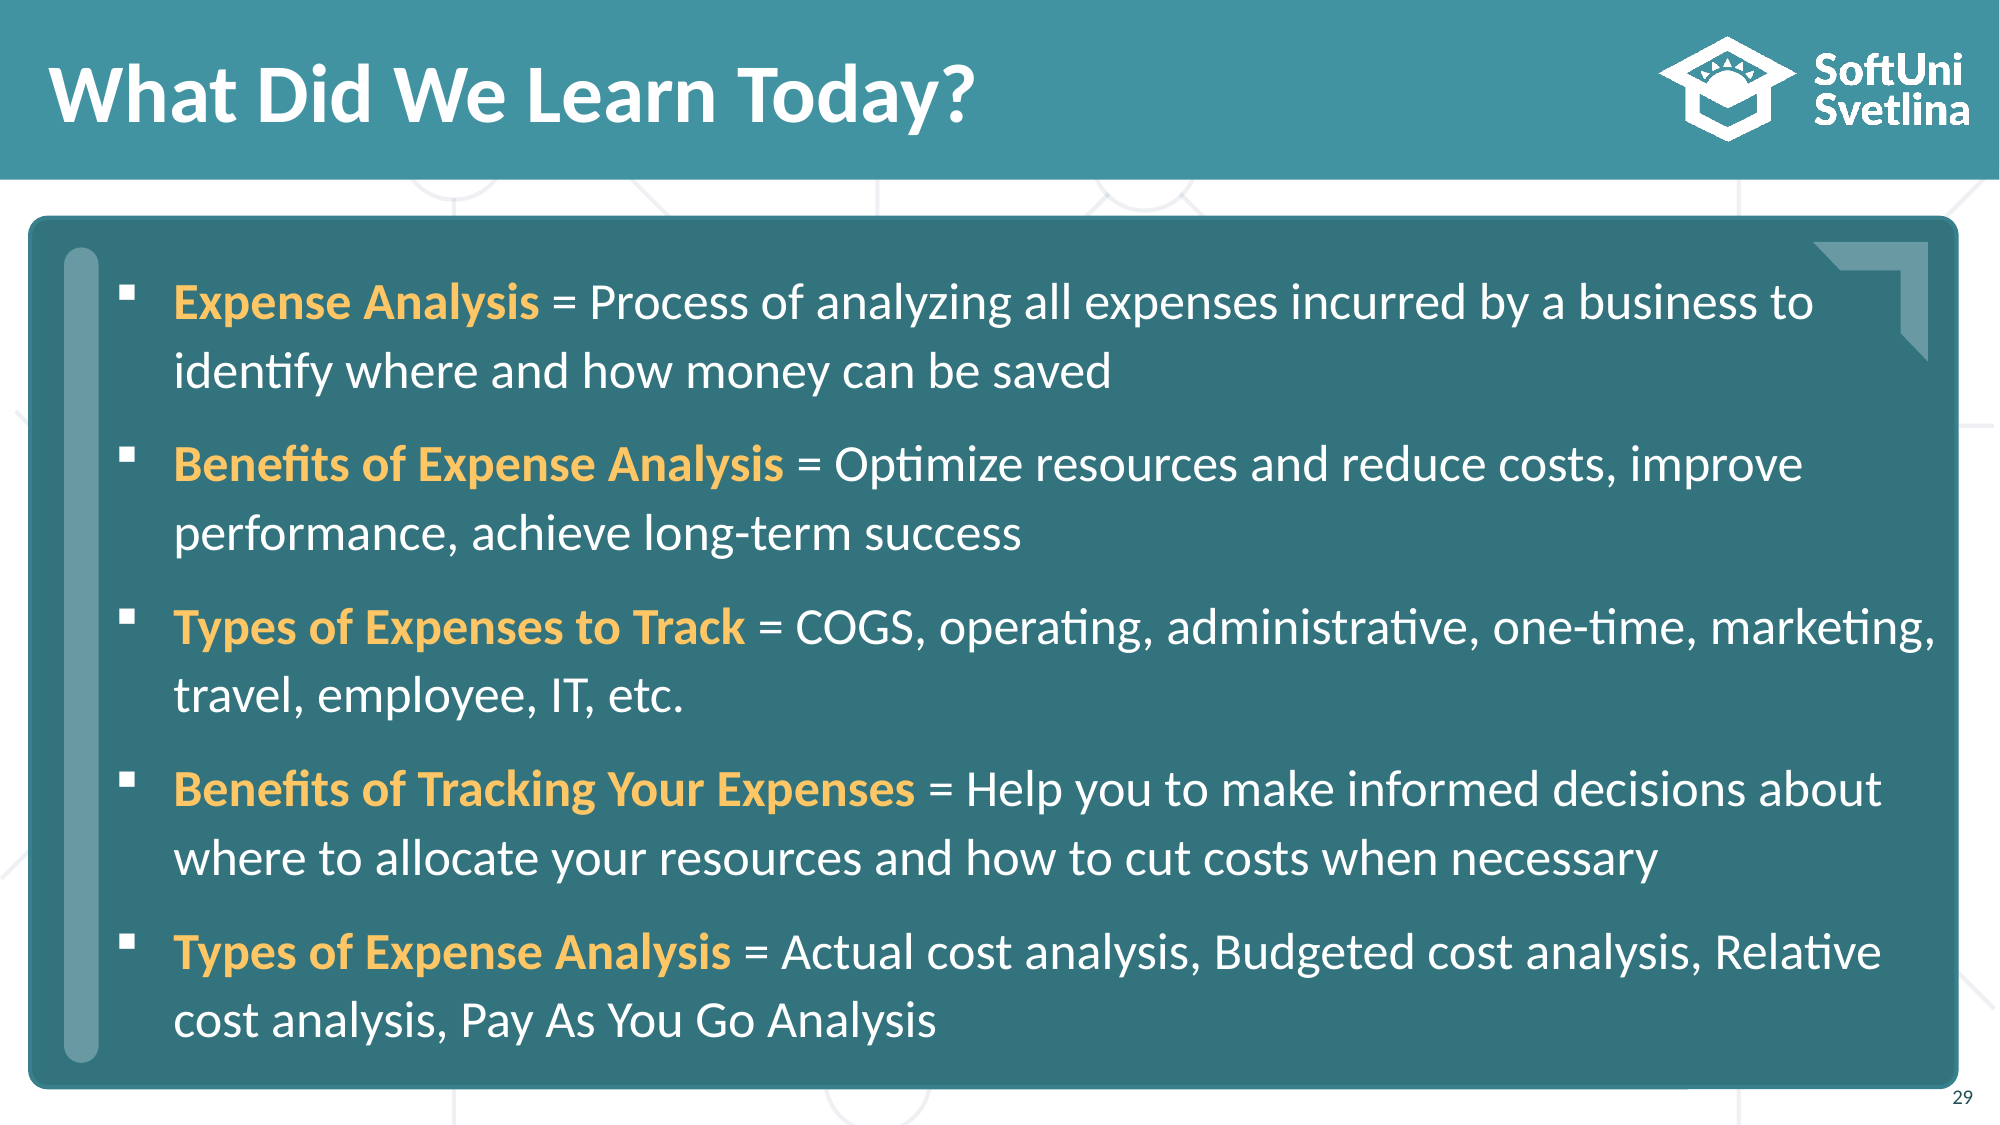

# What Did We Learn Today?
…
…
…

Expense Analysis = Process of analyzing all expenses incurred by a business to identify where and how money can be saved
Benefits of Expense Analysis = Optimize resources and reduce costs, improve performance, achieve long-term success
Types of Expenses to Track = COGS, operating, administrative, one-time, marketing, travel, employee, IT, etc.
Benefits of Tracking Your Expenses = Help you to make informed decisions about where to allocate your resources and how to cut costs when necessary
Types of Expense Analysis = Actual cost analysis, Budgeted cost analysis, Relative cost analysis, Pay As You Go Analysis

29